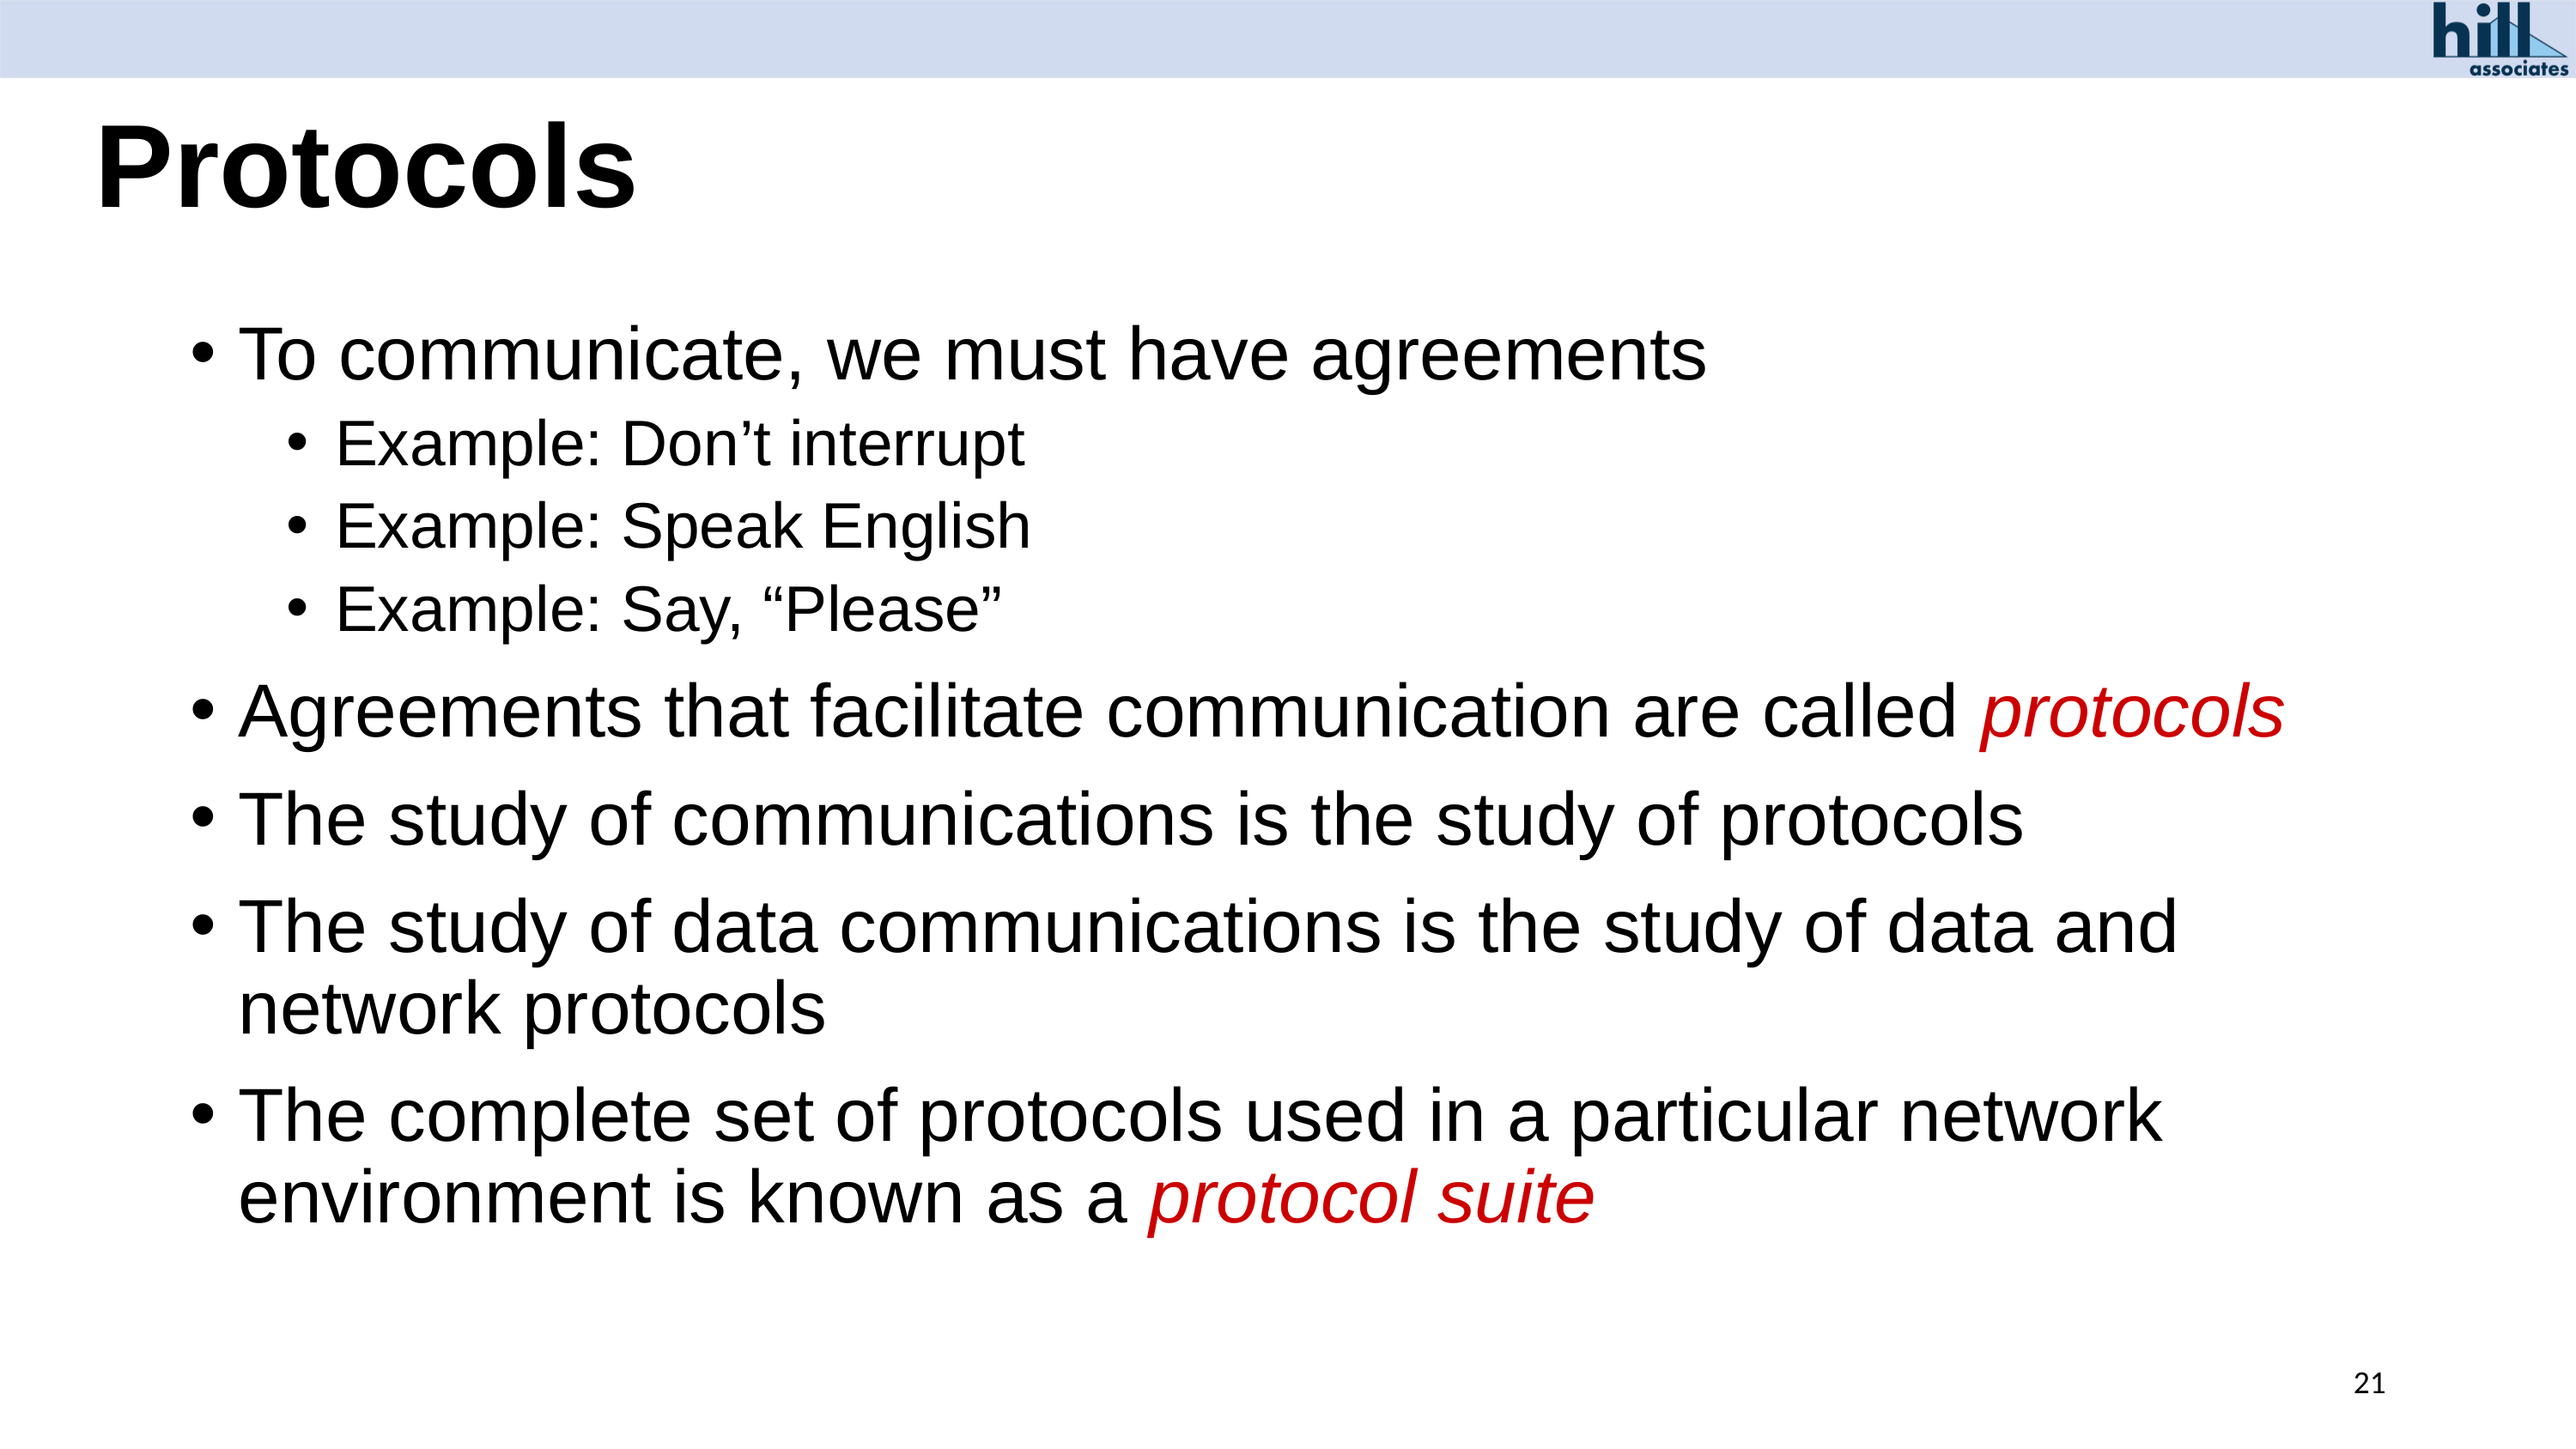

# Protocols
To communicate, we must have agreements
Example: Don’t interrupt
Example: Speak English
Example: Say, “Please”
Agreements that facilitate communication are called protocols
The study of communications is the study of protocols
The study of data communications is the study of data and network protocols
The complete set of protocols used in a particular network environment is known as a protocol suite
21